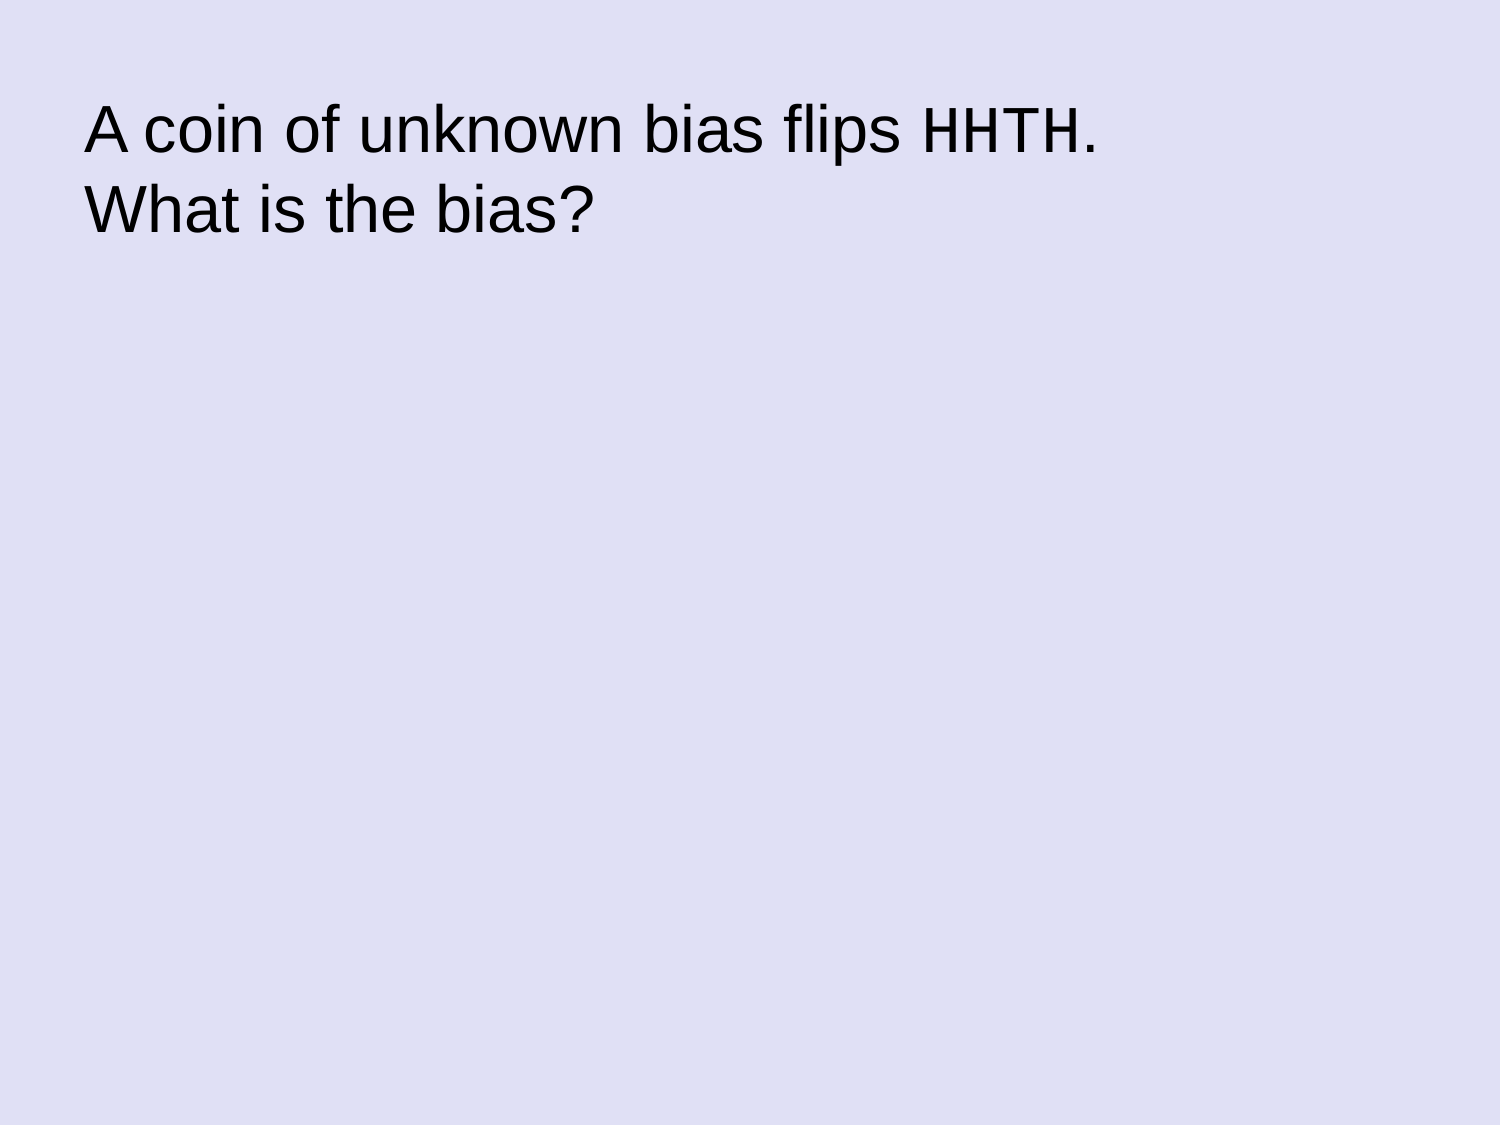

A coin of unknown bias flips HHTH.
What is the bias?